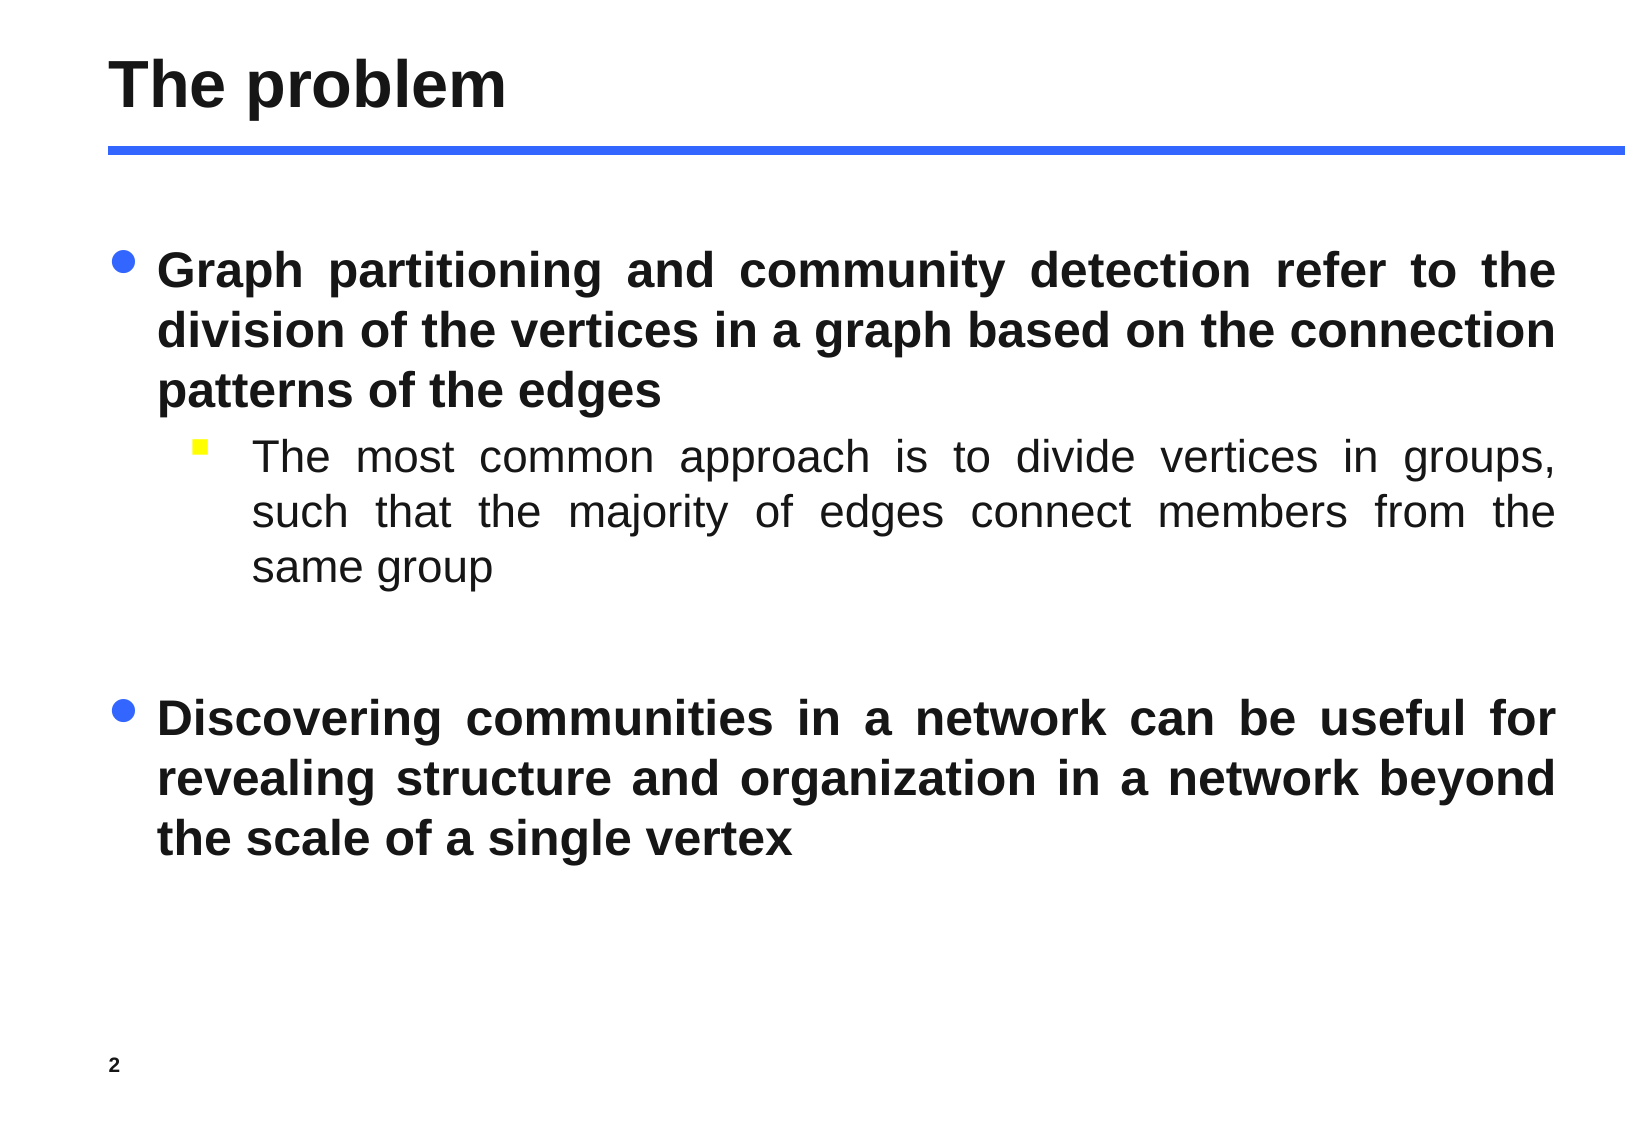

# The problem
Graph partitioning and community detection refer to the division of the vertices in a graph based on the connection patterns of the edges
The most common approach is to divide vertices in groups, such that the majority of edges connect members from the same group

Discovering communities in a network can be useful for revealing structure and organization in a network beyond the scale of a single vertex
2